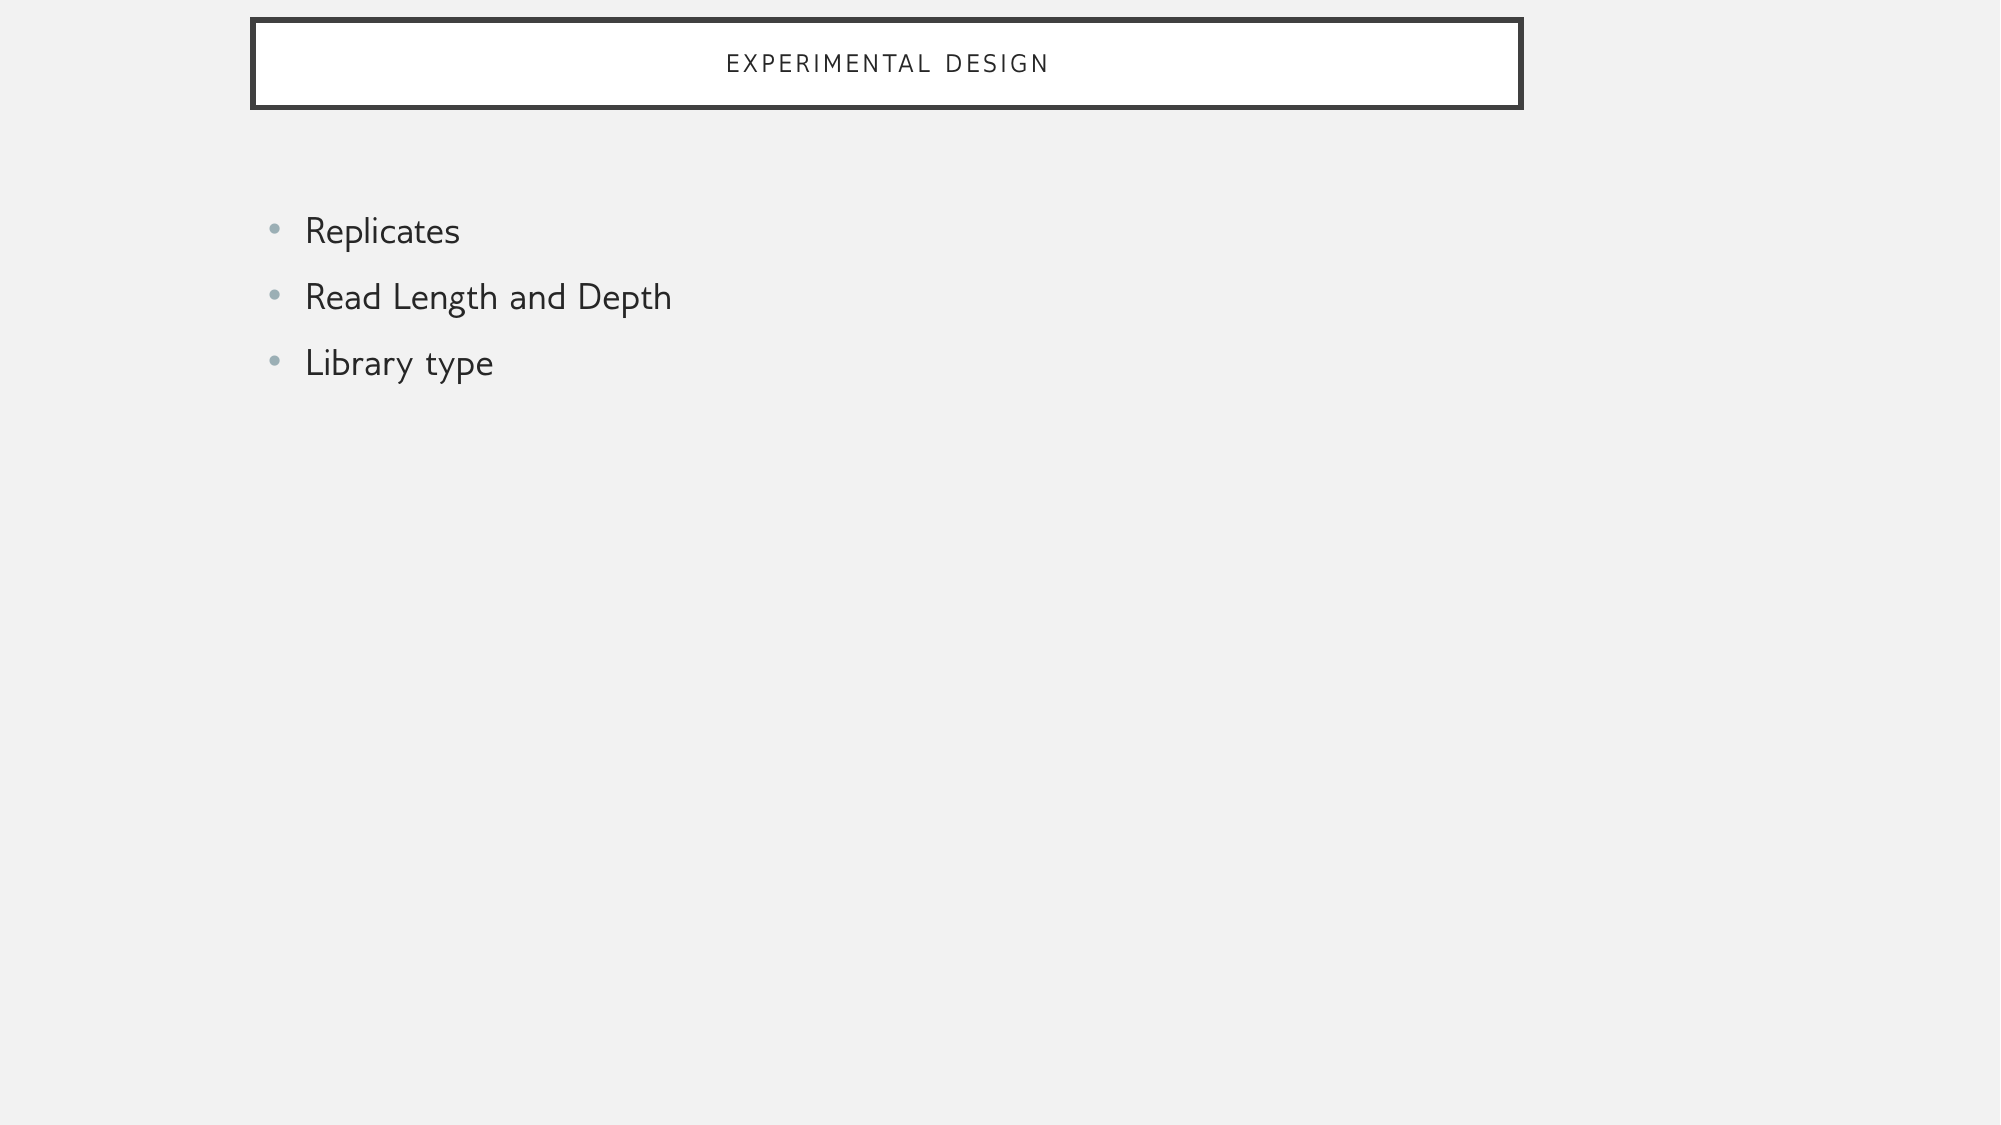

# Experimental Design
Replicates
Read Length and Depth
Library type